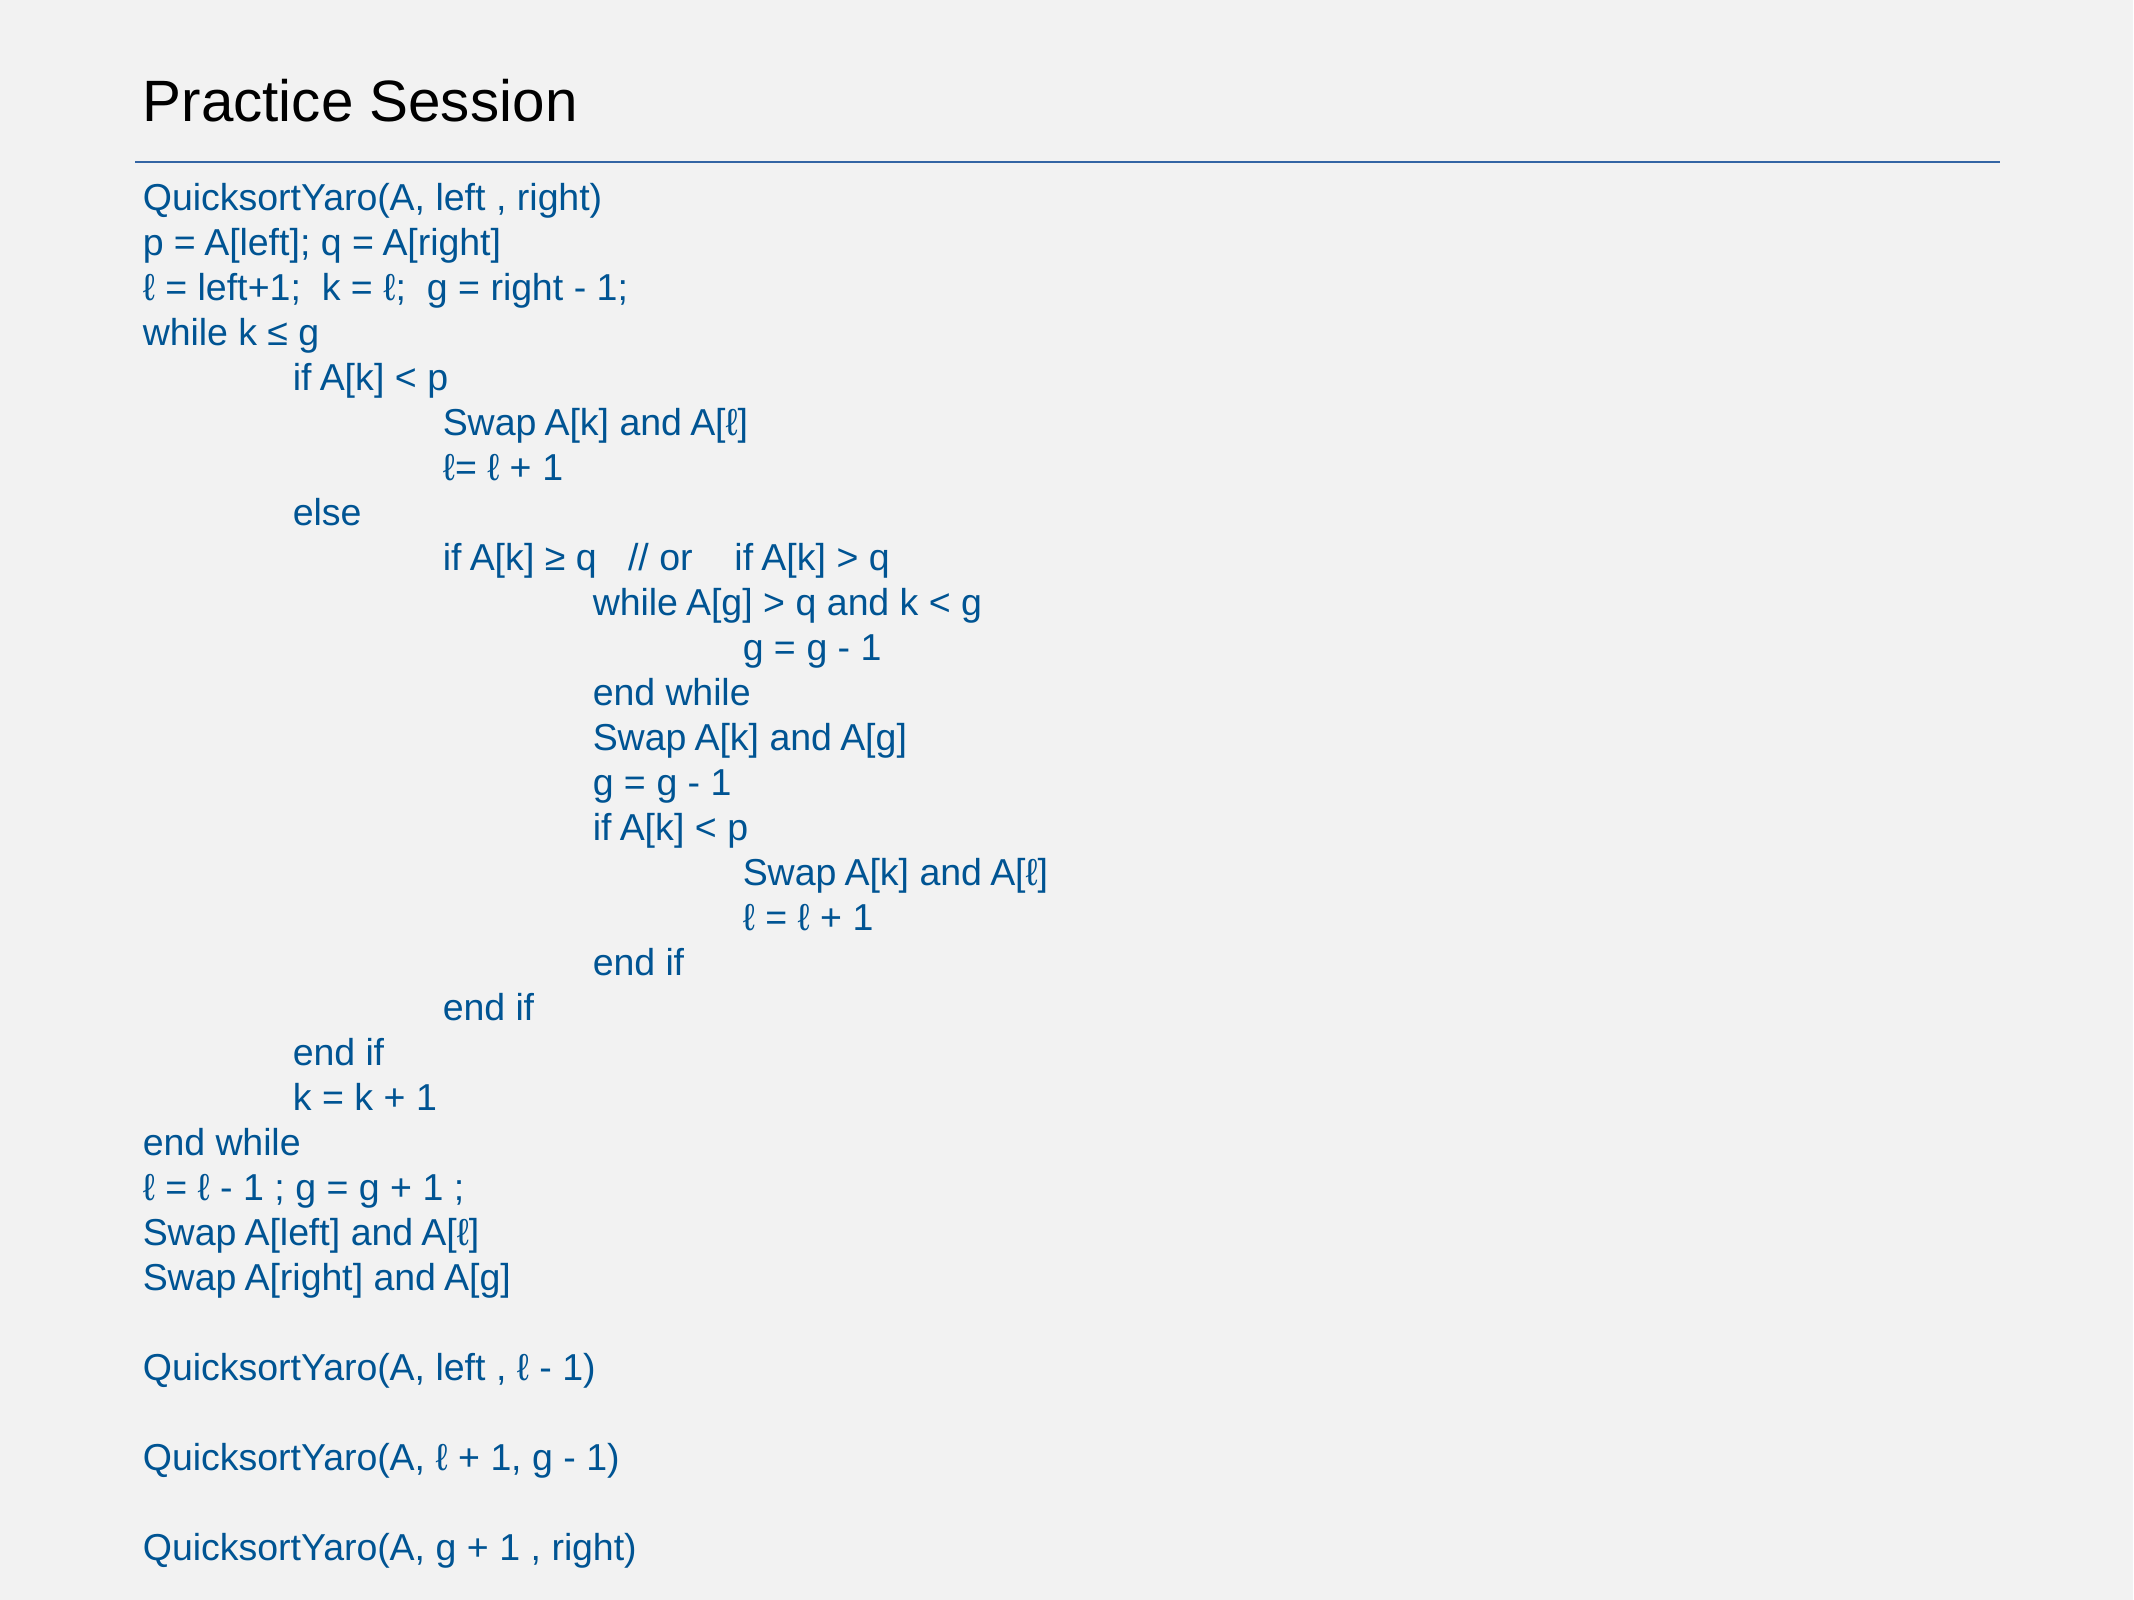

# Practice Session
QuicksortYaro(A, left , right)
p = A[left]; q = A[right]
ℓ = left+1;  k = ℓ;  g = right - 1;
while k ≤ g
	if A[k] < p
		Swap A[k] and A[ℓ]
		ℓ= ℓ + 1
	else
		if A[k] ≥ q   // or    if A[k] > q
			while A[g] > q and k < g
				g = g - 1
			end while
			Swap A[k] and A[g]
			g = g - 1
			if A[k] < p
				Swap A[k] and A[ℓ]
				ℓ = ℓ + 1
			end if
		end if
	end if
	k = k + 1
end while
ℓ = ℓ - 1 ; g = g + 1 ;
Swap A[left] and A[ℓ]
Swap A[right] and A[g]

QuicksortYaro(A, left , ℓ - 1)

QuicksortYaro(A, ℓ + 1, g - 1)

QuicksortYaro(A, g + 1 , right)